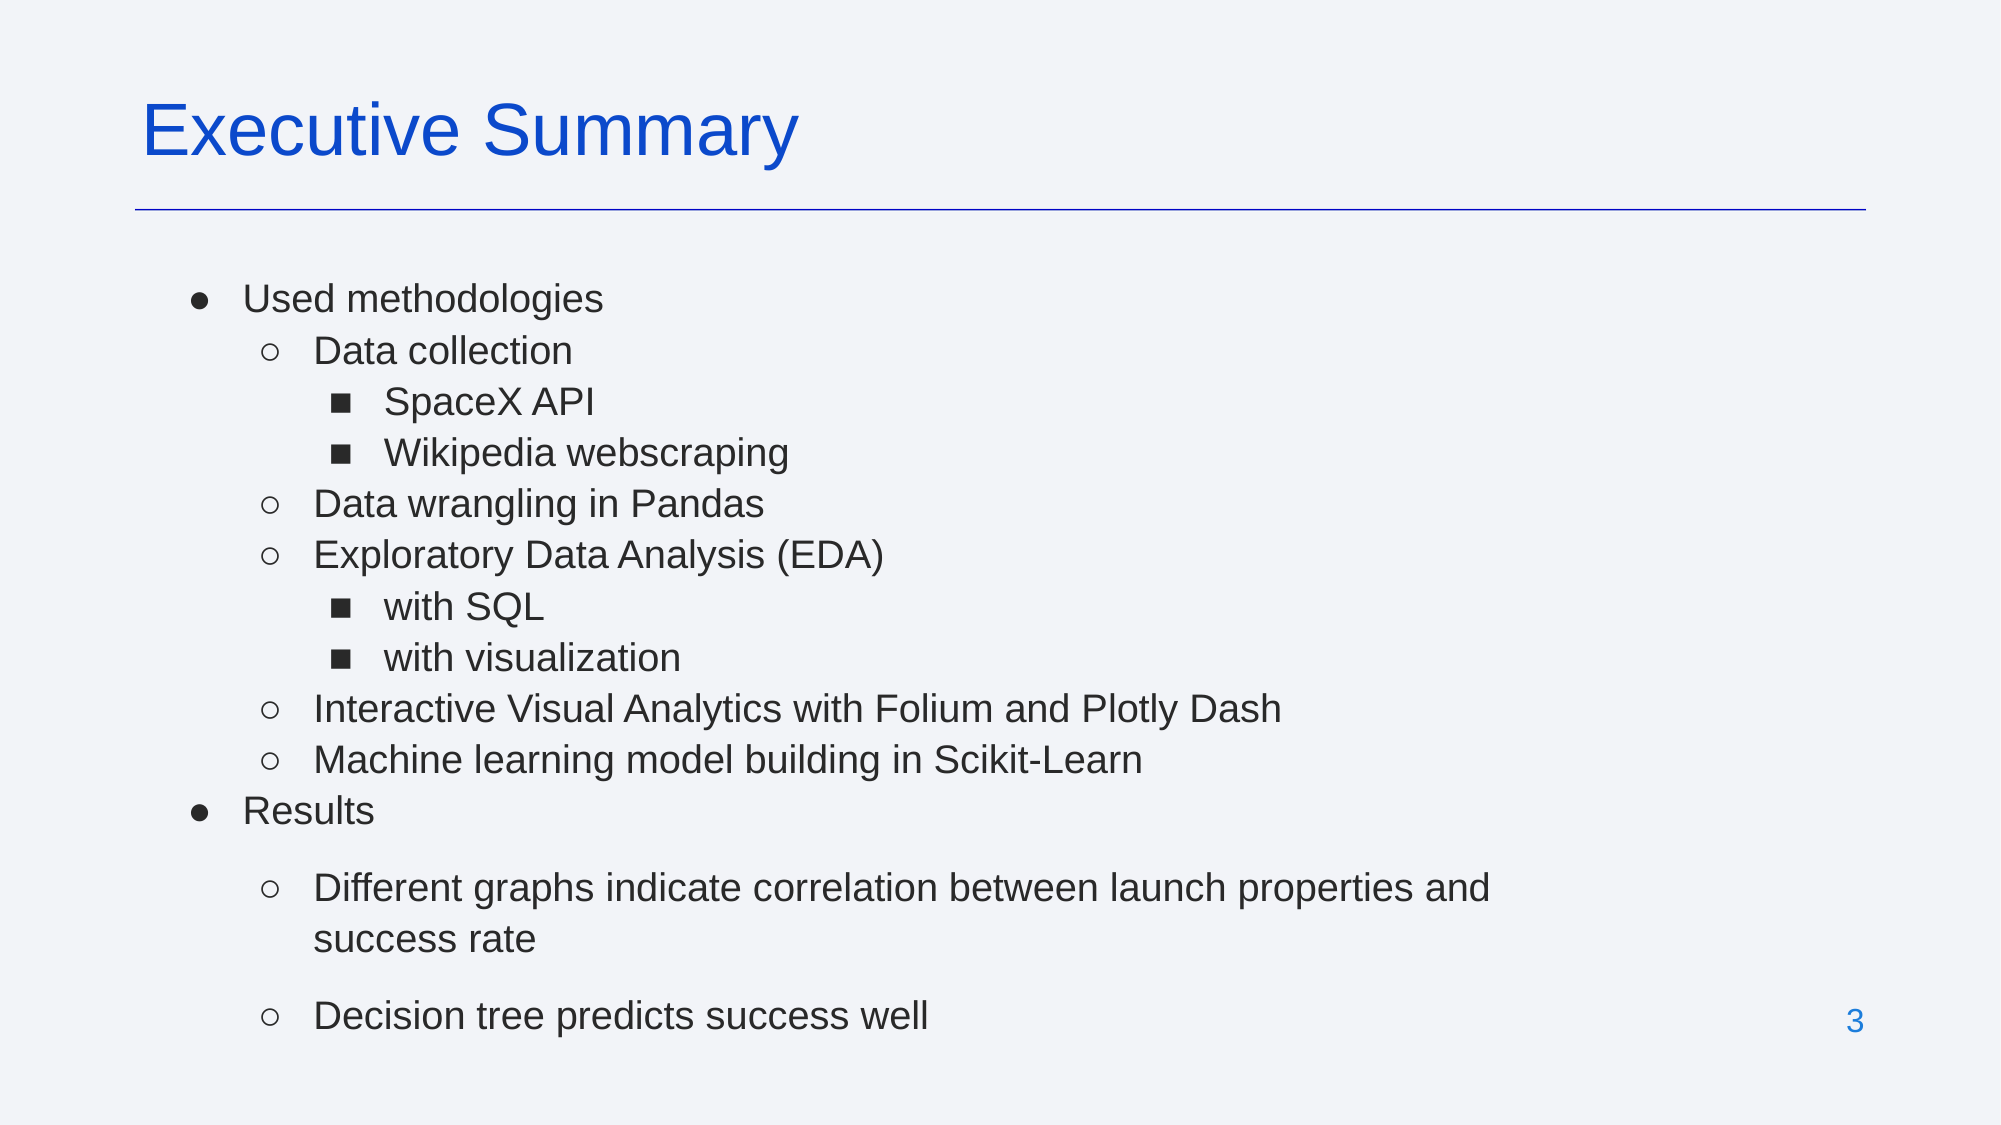

Executive Summary
Used methodologies
Data collection
SpaceX API
Wikipedia webscraping
Data wrangling in Pandas
Exploratory Data Analysis (EDA)
with SQL
with visualization
Interactive Visual Analytics with Folium and Plotly Dash
Machine learning model building in Scikit-Learn
Results
Different graphs indicate correlation between launch properties and success rate
Decision tree predicts success well
3